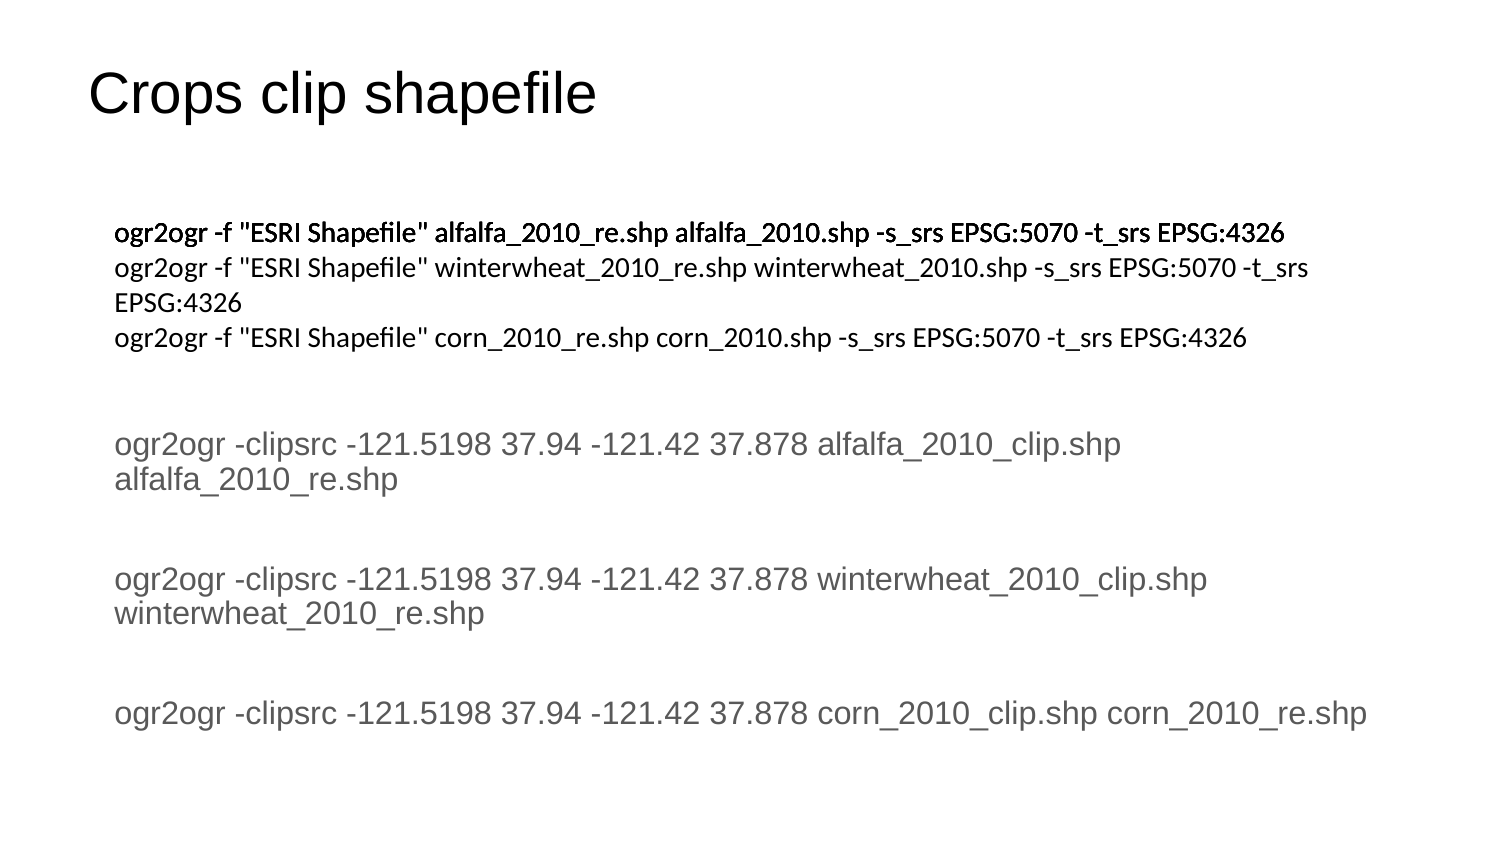

# Crops clip shapefile
ogr2ogr -f "ESRI Shapefile" alfalfa_2010_re.shp alfalfa_2010.shp -s_srs EPSG:5070 -t_srs EPSG:4326

ogr2ogr -f "ESRI Shapefile" alfalfa_2010_re.shp alfalfa_2010.shp -s_srs EPSG:5070 -t_srs EPSG:4326

ogr2ogr -f "ESRI Shapefile" alfalfa_2010_re.shp alfalfa_2010.shp -s_srs EPSG:5070 -t_srs EPSG:4326

ogr2ogr -f "ESRI Shapefile" alfalfa_2010_re.shp alfalfa_2010.shp -s_srs EPSG:5070 -t_srs EPSG:4326
ogr2ogr -f "ESRI Shapefile" winterwheat_2010_re.shp winterwheat_2010.shp -s_srs EPSG:5070 -t_srs EPSG:4326
ogr2ogr -f "ESRI Shapefile" corn_2010_re.shp corn_2010.shp -s_srs EPSG:5070 -t_srs EPSG:4326

ogr2ogr -clipsrc -121.5198 37.94 -121.42 37.878 alfalfa_2010_clip.shp alfalfa_2010_re.shp

ogr2ogr -clipsrc -121.5198 37.94 -121.42 37.878 winterwheat_2010_clip.shp winterwheat_2010_re.shp

ogr2ogr -clipsrc -121.5198 37.94 -121.42 37.878 corn_2010_clip.shp corn_2010_re.shp